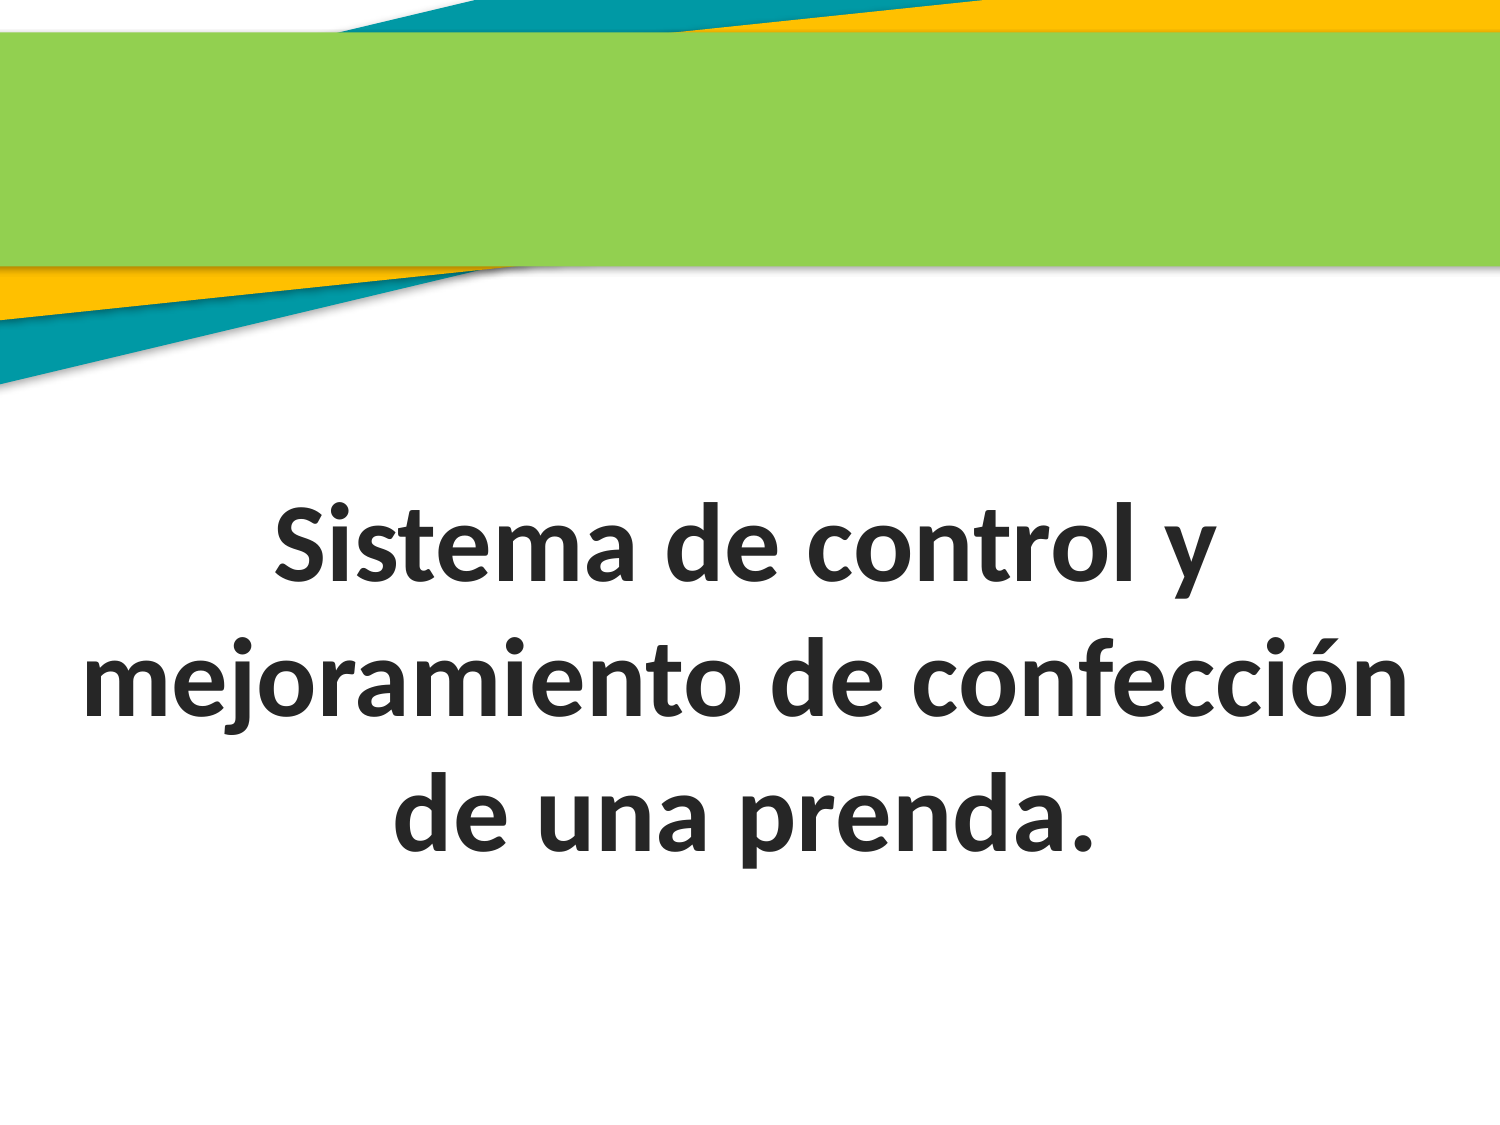

Sistema de control y mejoramiento de confección de una prenda.